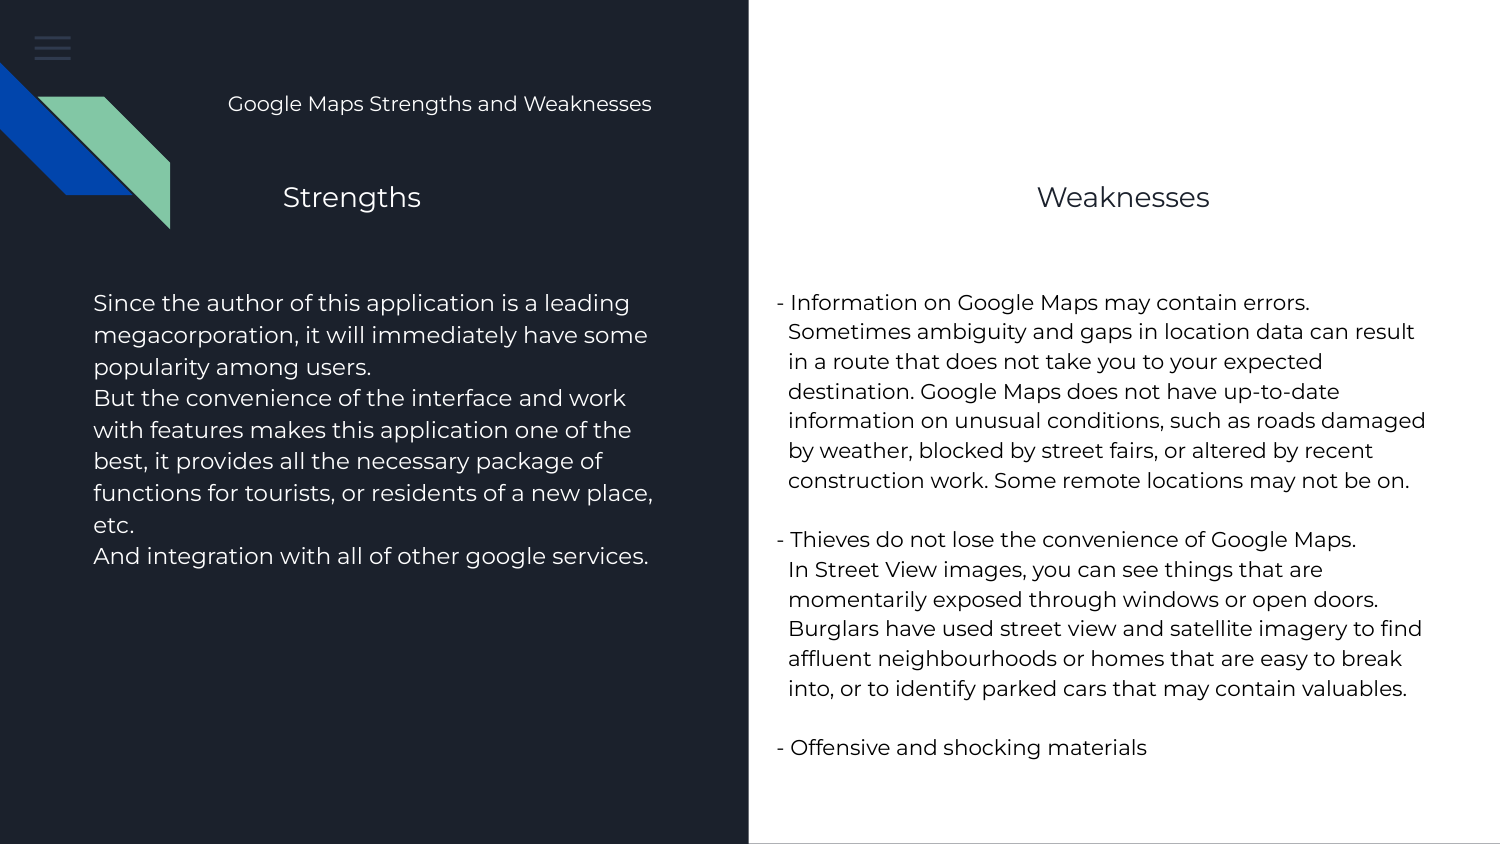

Google Maps Strengths and Weaknesses
# Strengths
Weaknesses
Since the author of this application is a leading megacorporation, it will immediately have some popularity among users.
But the convenience of the interface and work with features makes this application one of the best, it provides all the necessary package of functions for tourists, or residents of a new place, etc.
And integration with all of other google services.

- Information on Google Maps may contain errors.
  Sometimes ambiguity and gaps in location data can result
  in a route that does not take you to your expected
  destination. Google Maps does not have up-to-date
  information on unusual conditions, such as roads damaged
  by weather, blocked by street fairs, or altered by recent
  construction work. Some remote locations may not be on.

- Thieves do not lose the convenience of Google Maps.
  In Street View images, you can see things that are
  momentarily exposed through windows or open doors.
  Burglars have used street view and satellite imagery to find
  affluent neighbourhoods or homes that are easy to break
  into, or to identify parked cars that may contain valuables.

- Offensive and shocking materials